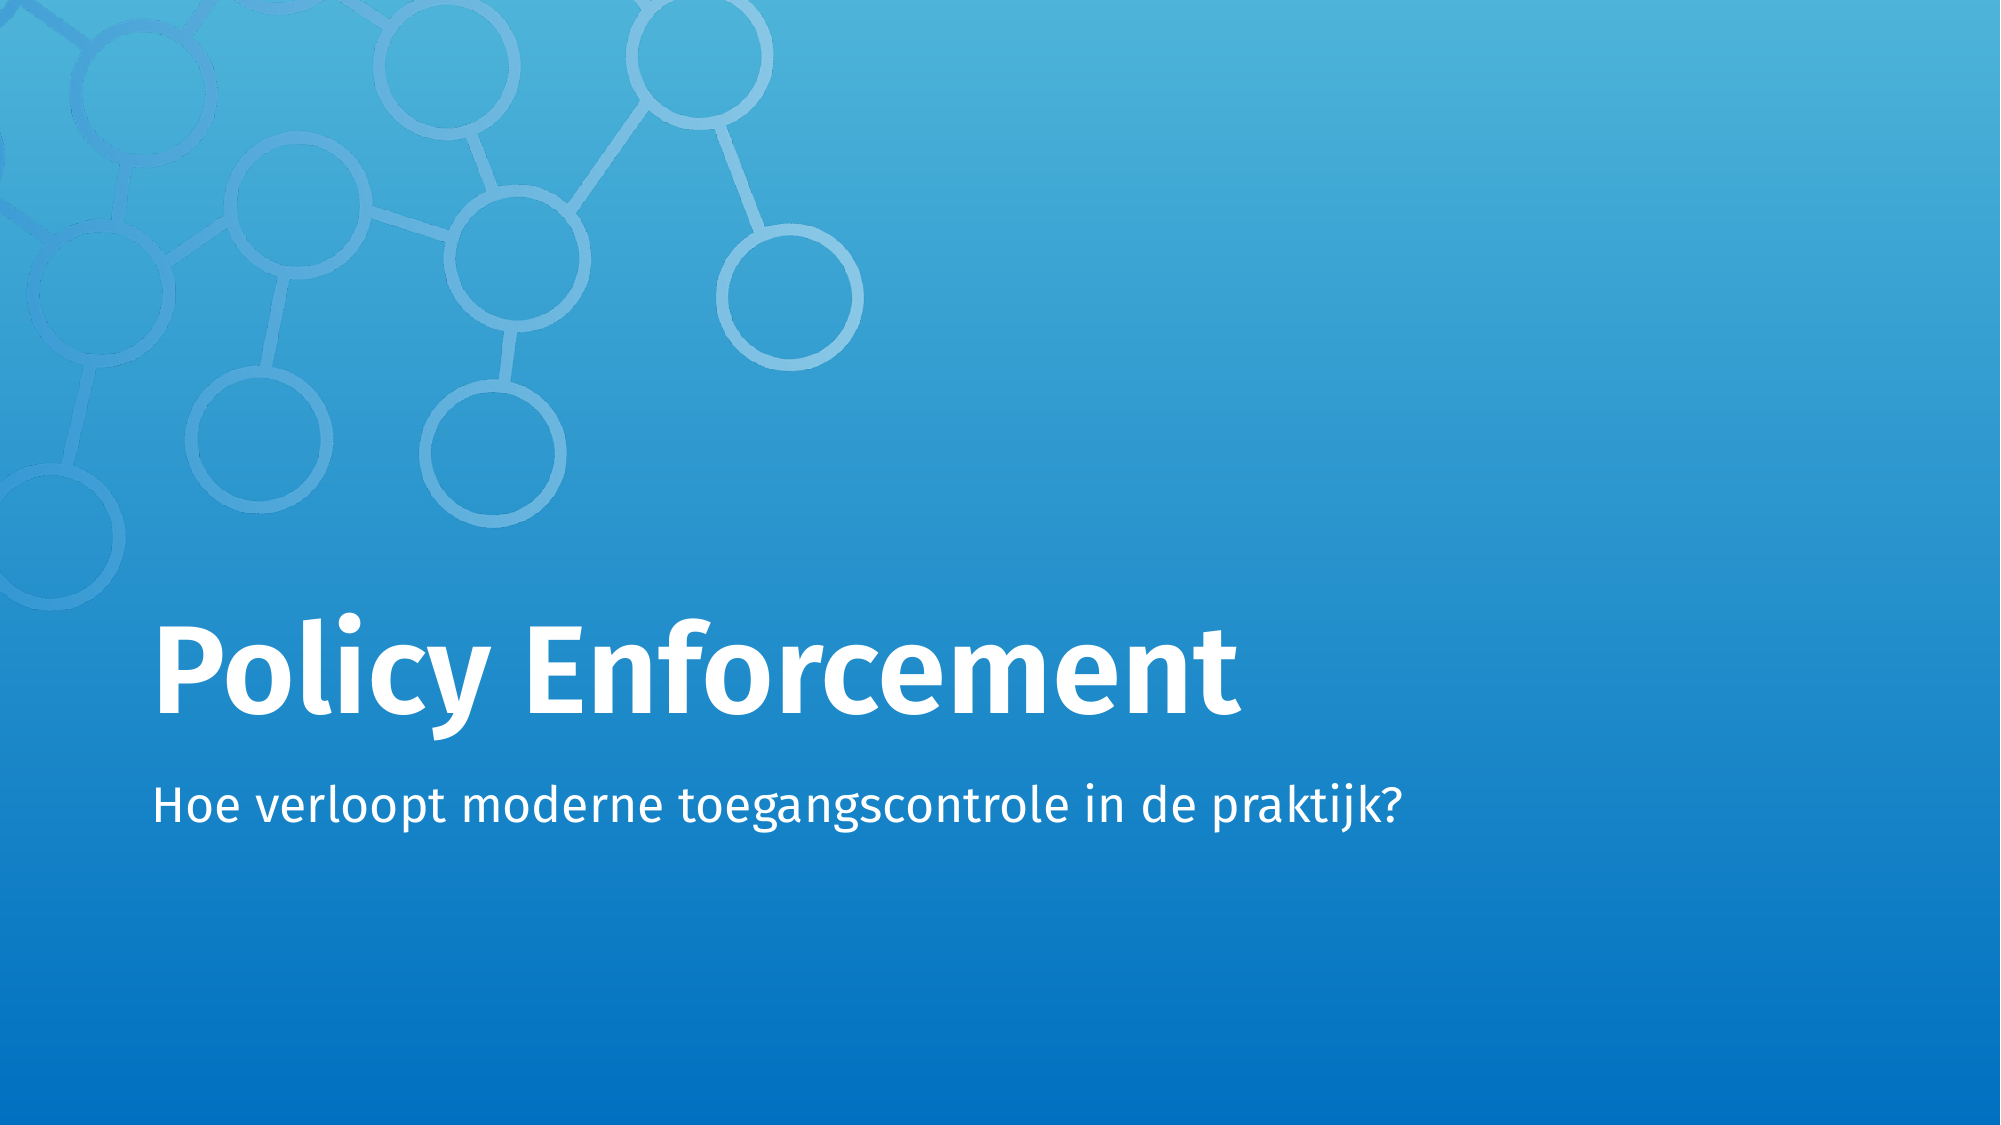

# Policy Enforcement
Hoe verloopt moderne toegangscontrole in de praktijk?